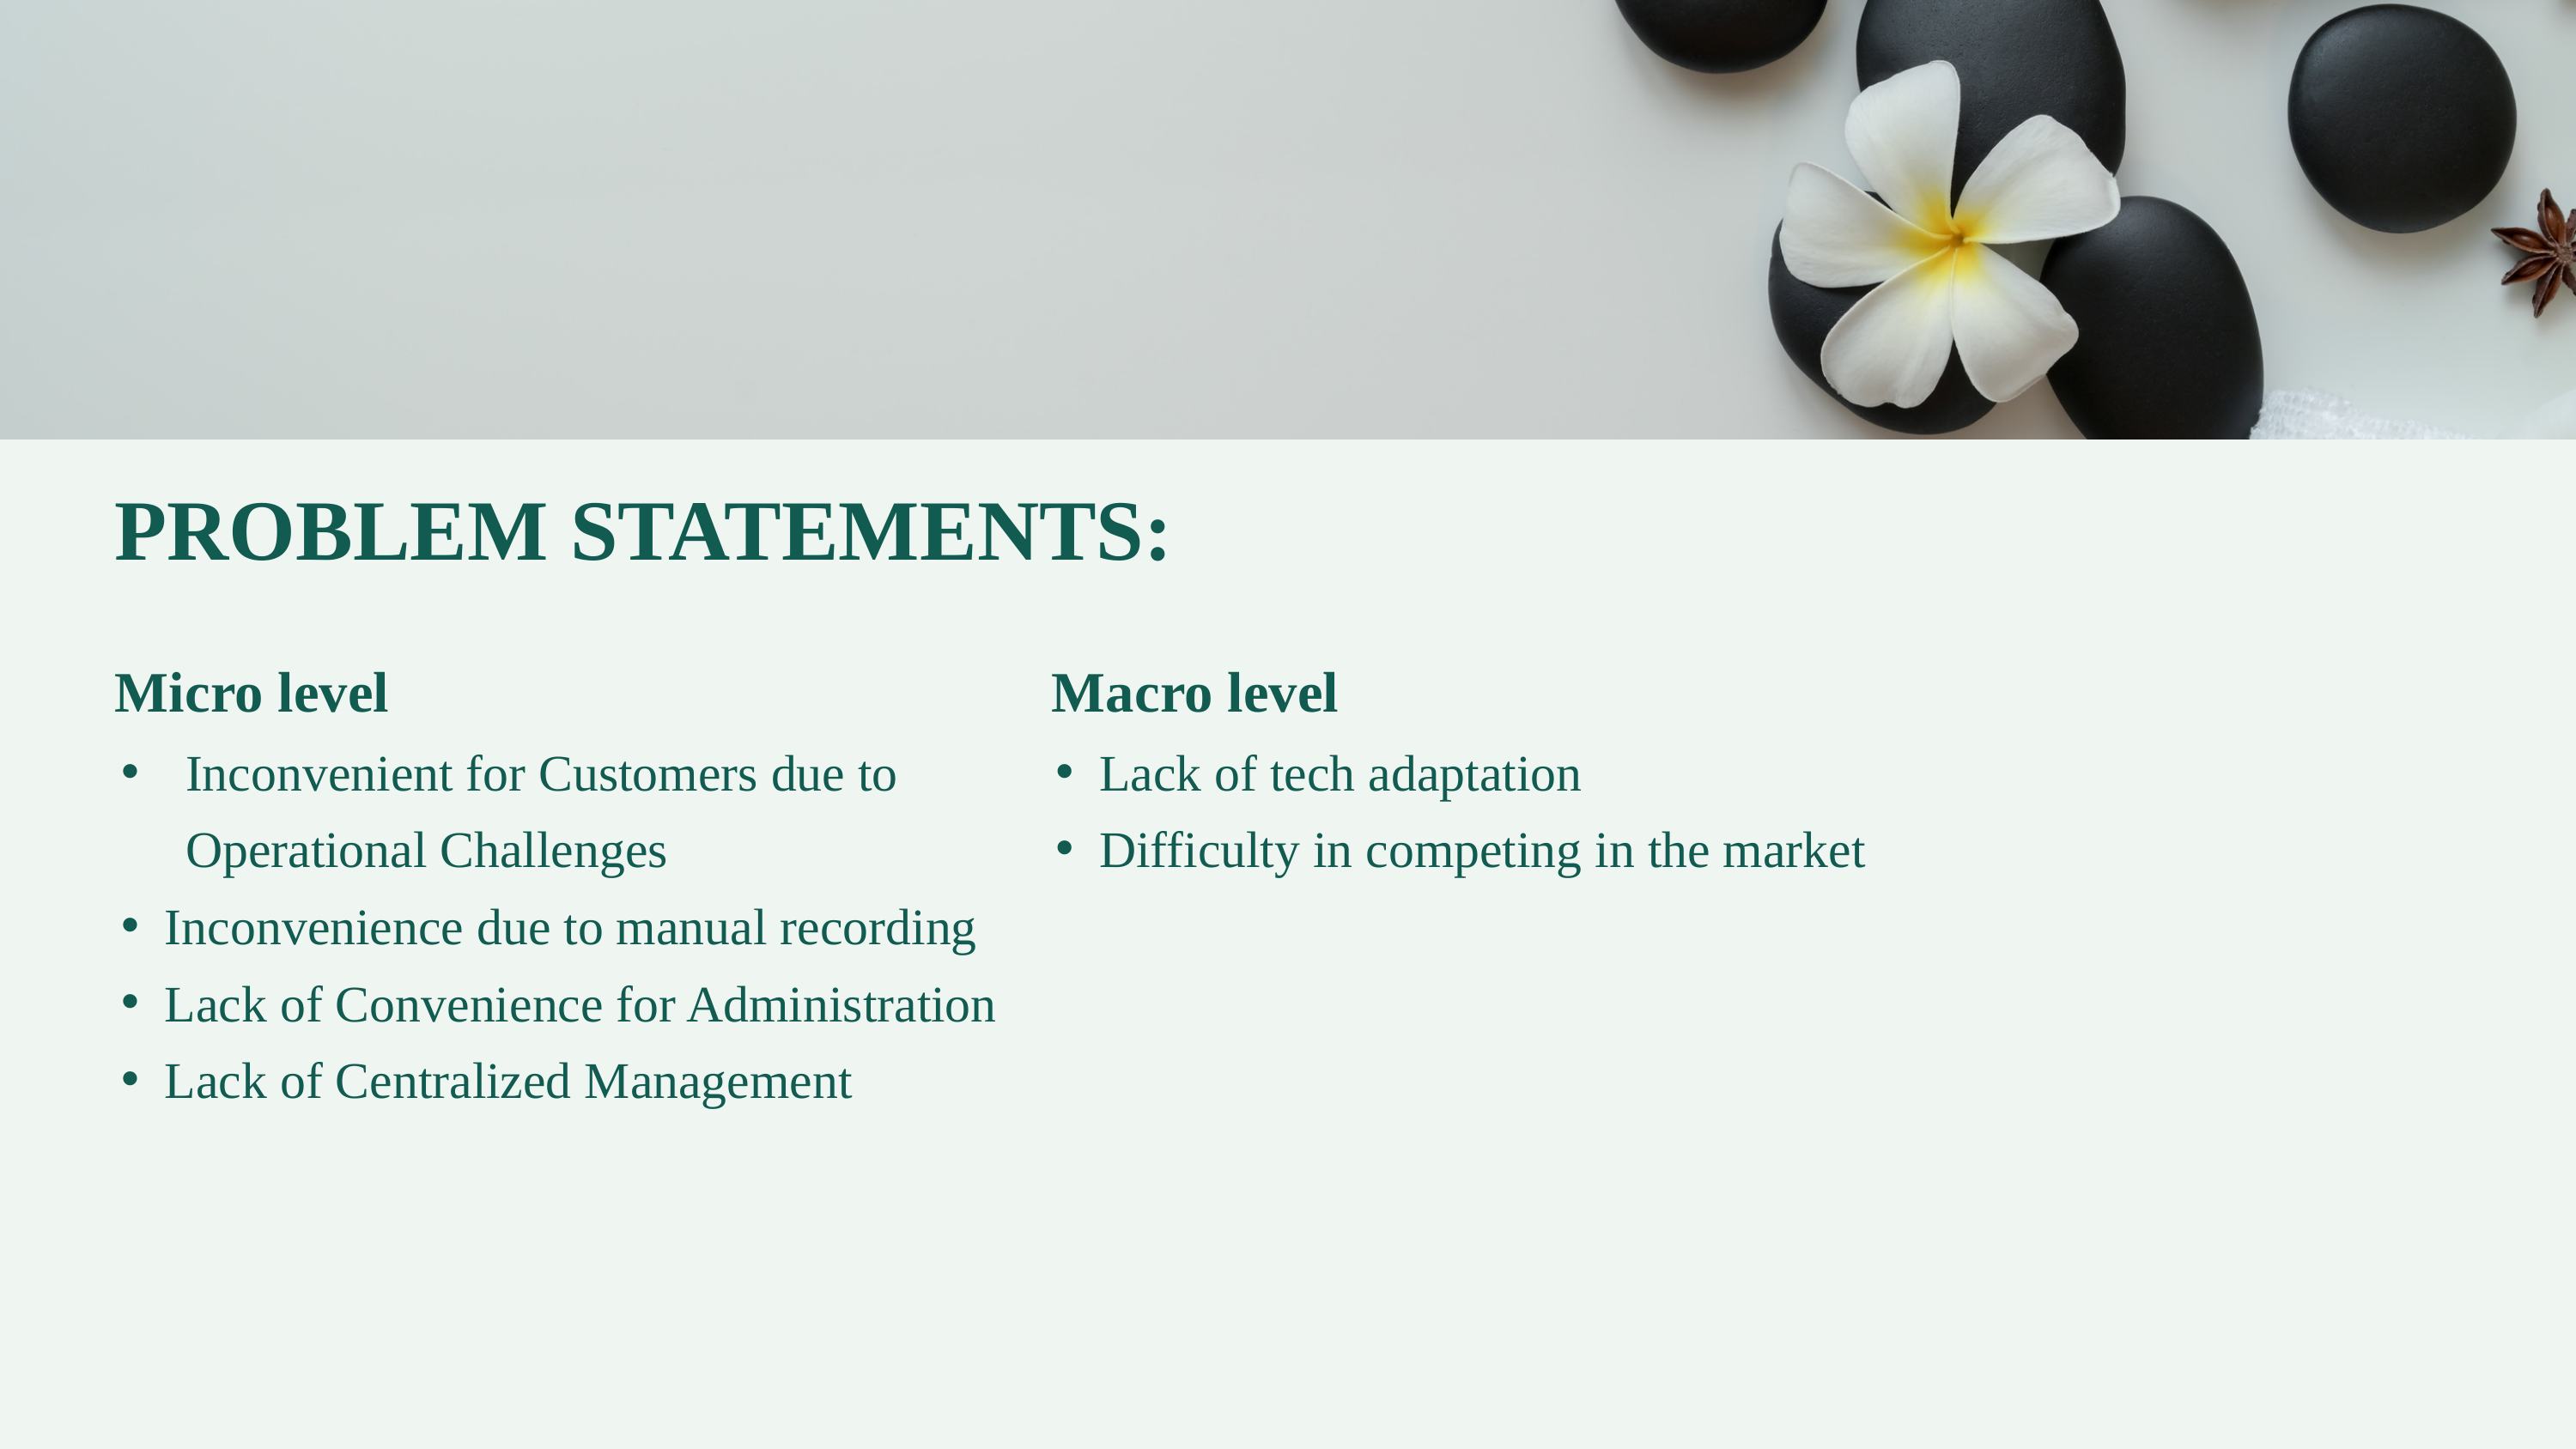

PROBLEM STATEMENTS:
Micro level
Macro level
Inconvenient for Customers due to Operational Challenges
Inconvenience due to manual recording
Lack of Convenience for Administration
Lack of Centralized Management

Lack of tech adaptation
Difficulty in competing in the market